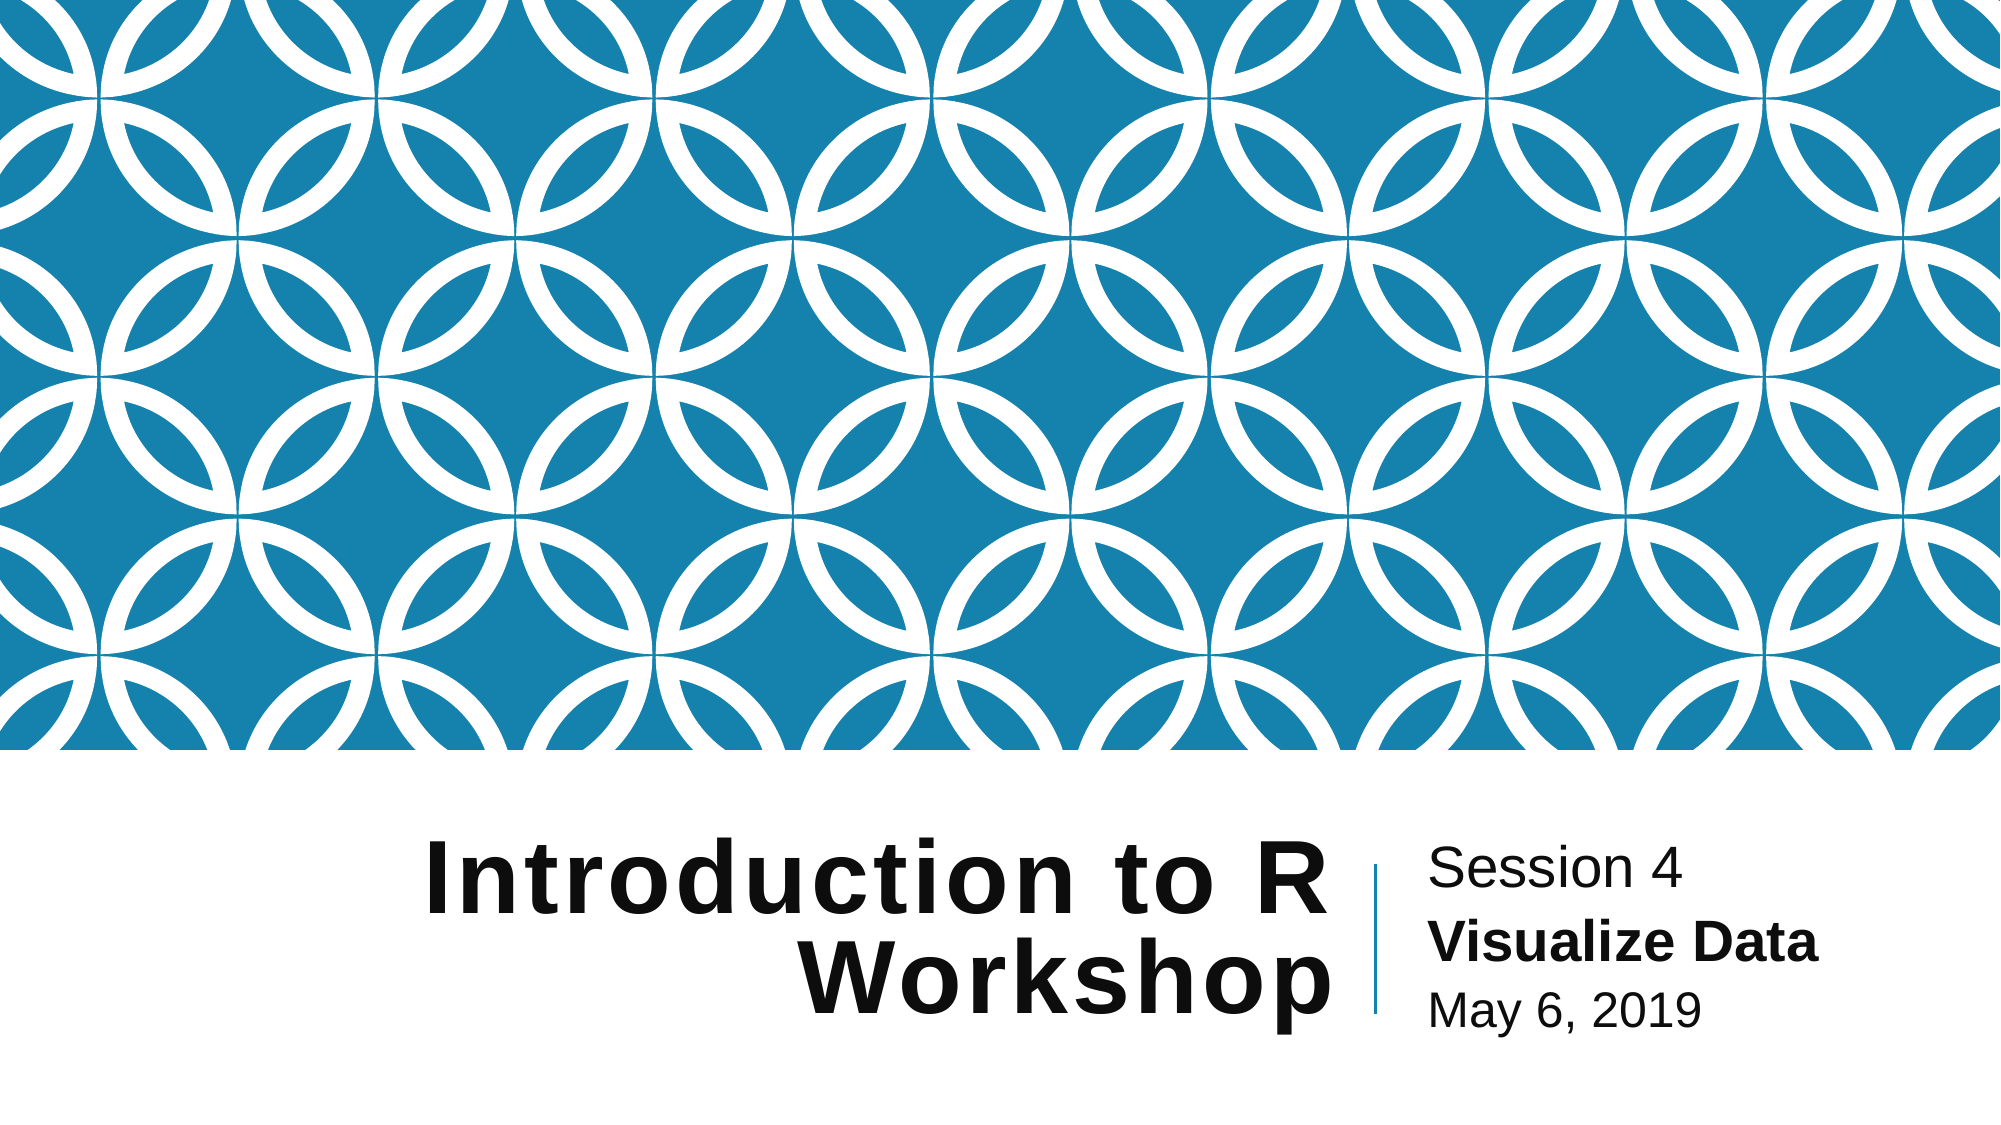

# Introduction to R Workshop
Session 4
Visualize Data
May 6, 2019